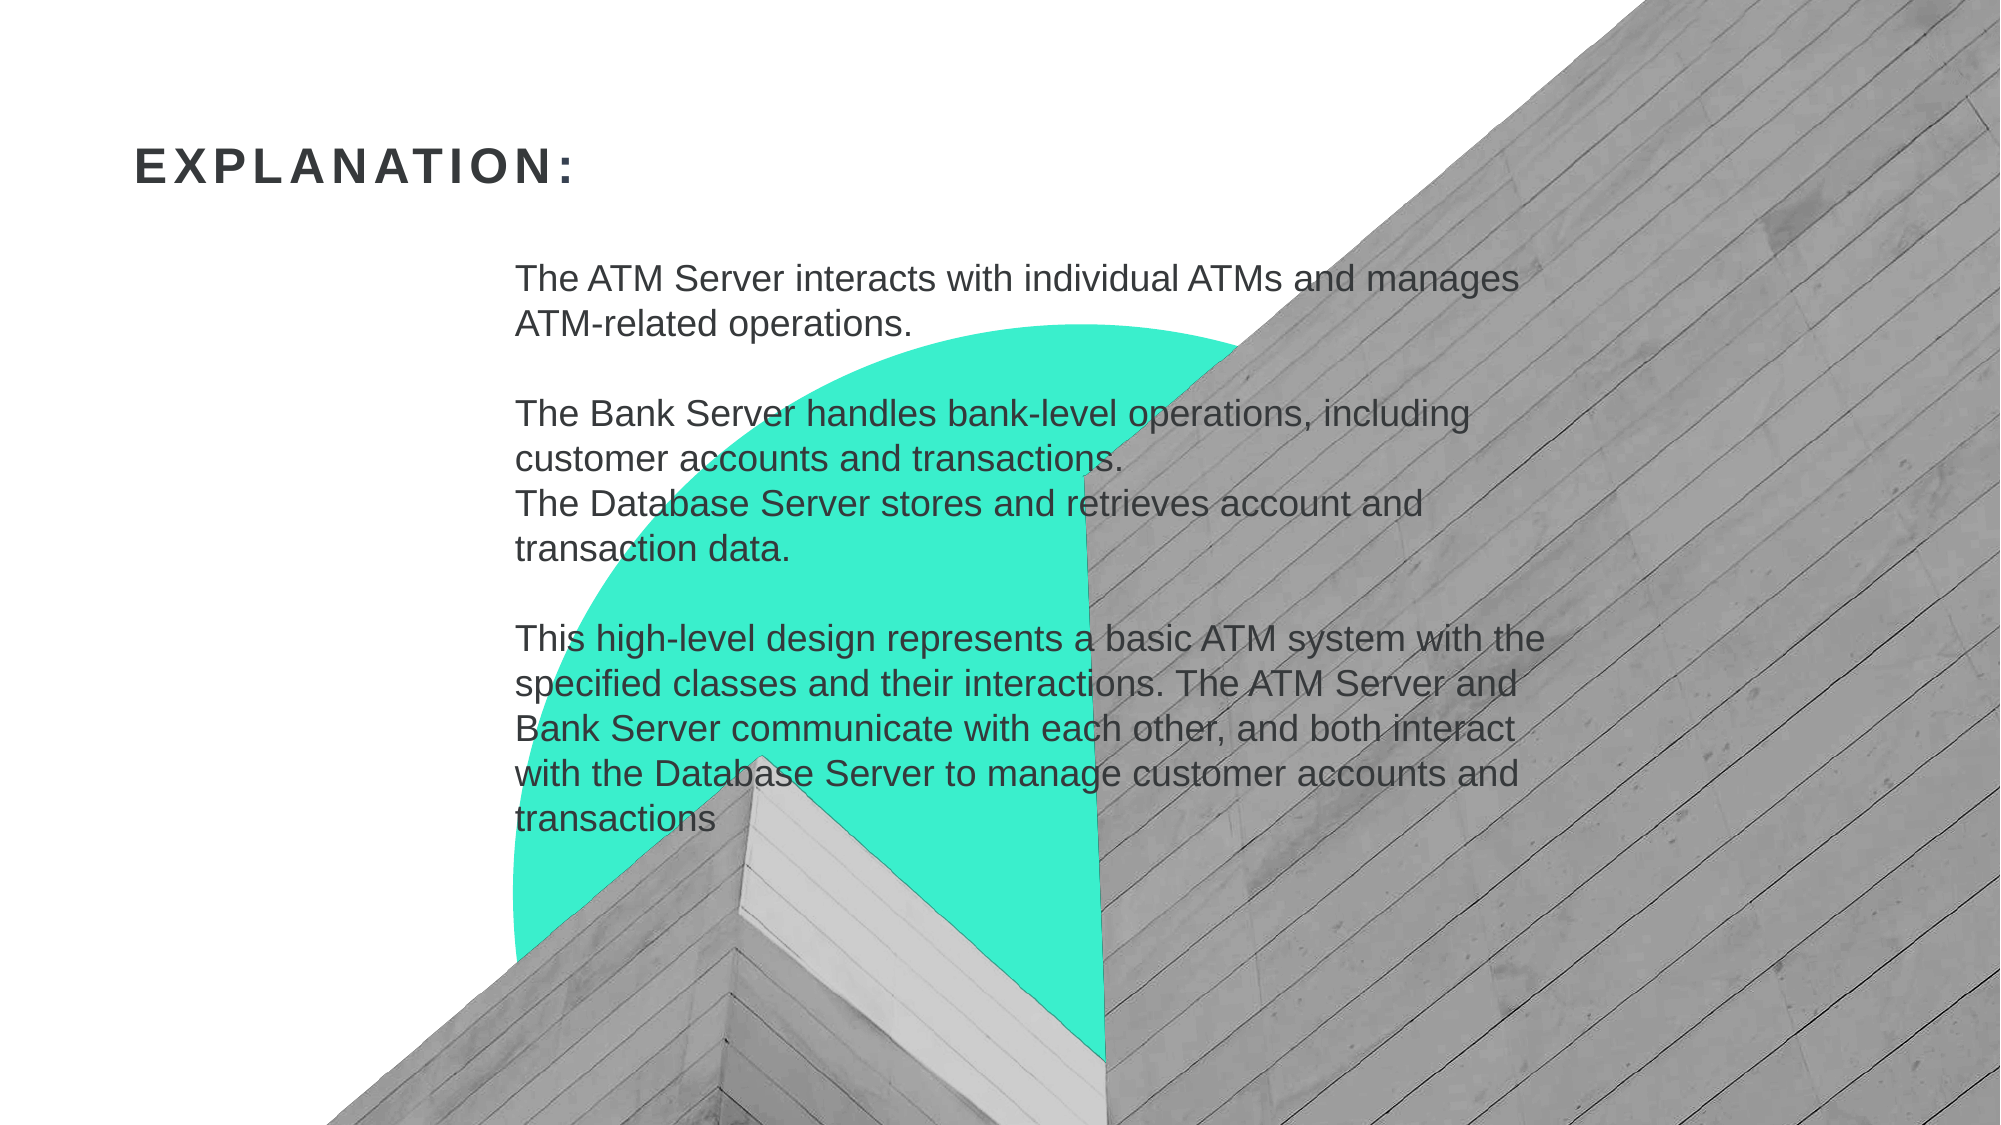

Explanation:

The ATM Server interacts with individual ATMs and manages ATM-related operations.

The Bank Server handles bank-level operations, including customer accounts and transactions.
The Database Server stores and retrieves account and transaction data.

This high-level design represents a basic ATM system with the specified classes and their interactions. The ATM Server and Bank Server communicate with each other, and both interact with the Database Server to manage customer accounts and transactions